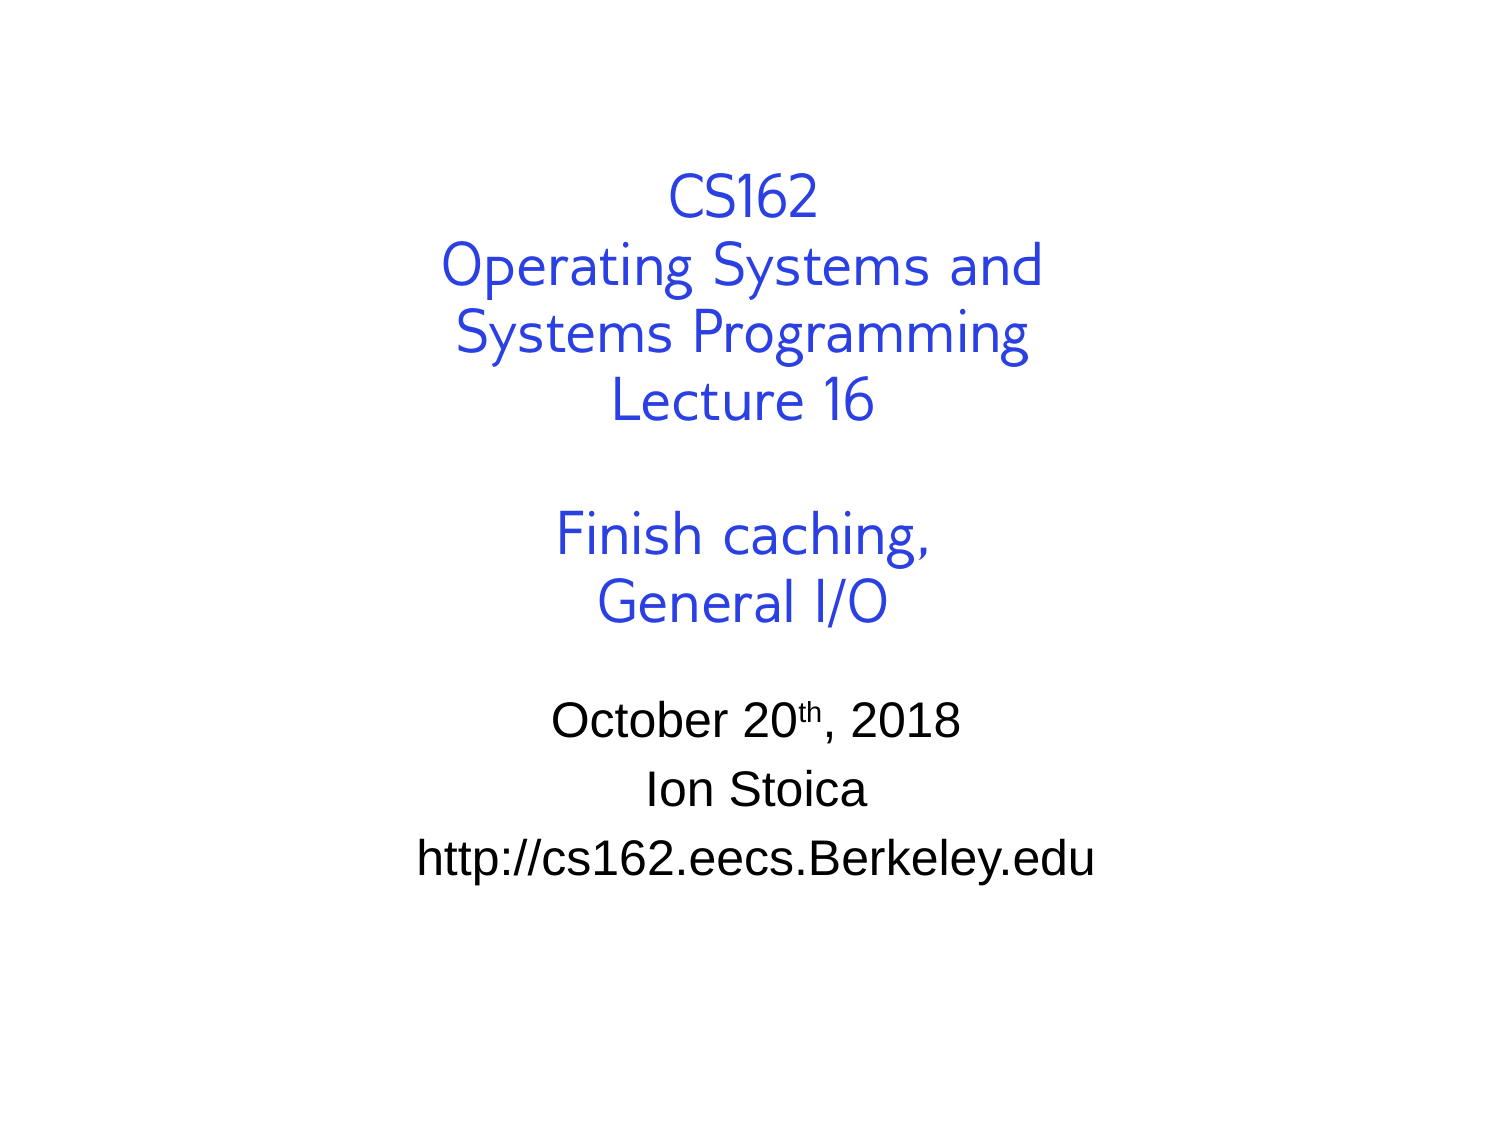

# CS162 Operating Systems and Systems Programming Lecture 16 Finish caching, General I/O
October 20th, 2018
Ion Stoica
http://cs162.eecs.Berkeley.edu